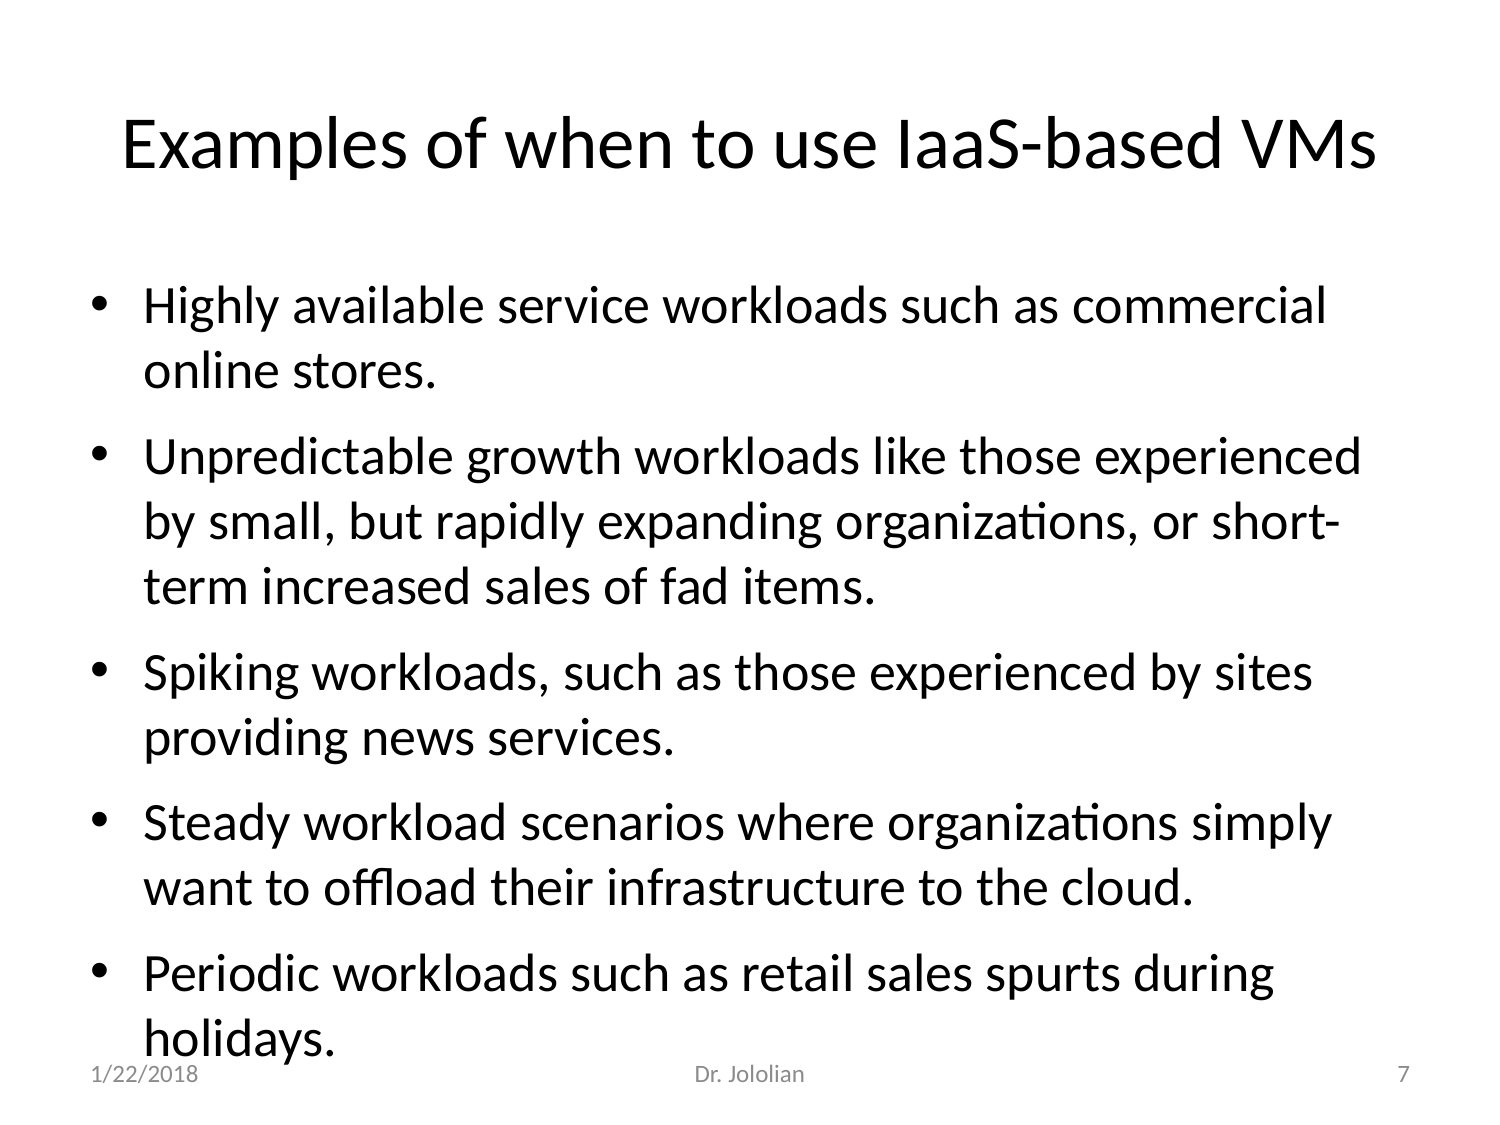

# Examples of when to use IaaS-based VMs
Highly available service workloads such as commercial online stores.
Unpredictable growth workloads like those experienced by small, but rapidly expanding organizations, or short-term increased sales of fad items.
Spiking workloads, such as those experienced by sites providing news services.
Steady workload scenarios where organizations simply want to offload their infrastructure to the cloud.
Periodic workloads such as retail sales spurts during holidays.
1/22/2018
Dr. Jololian
7